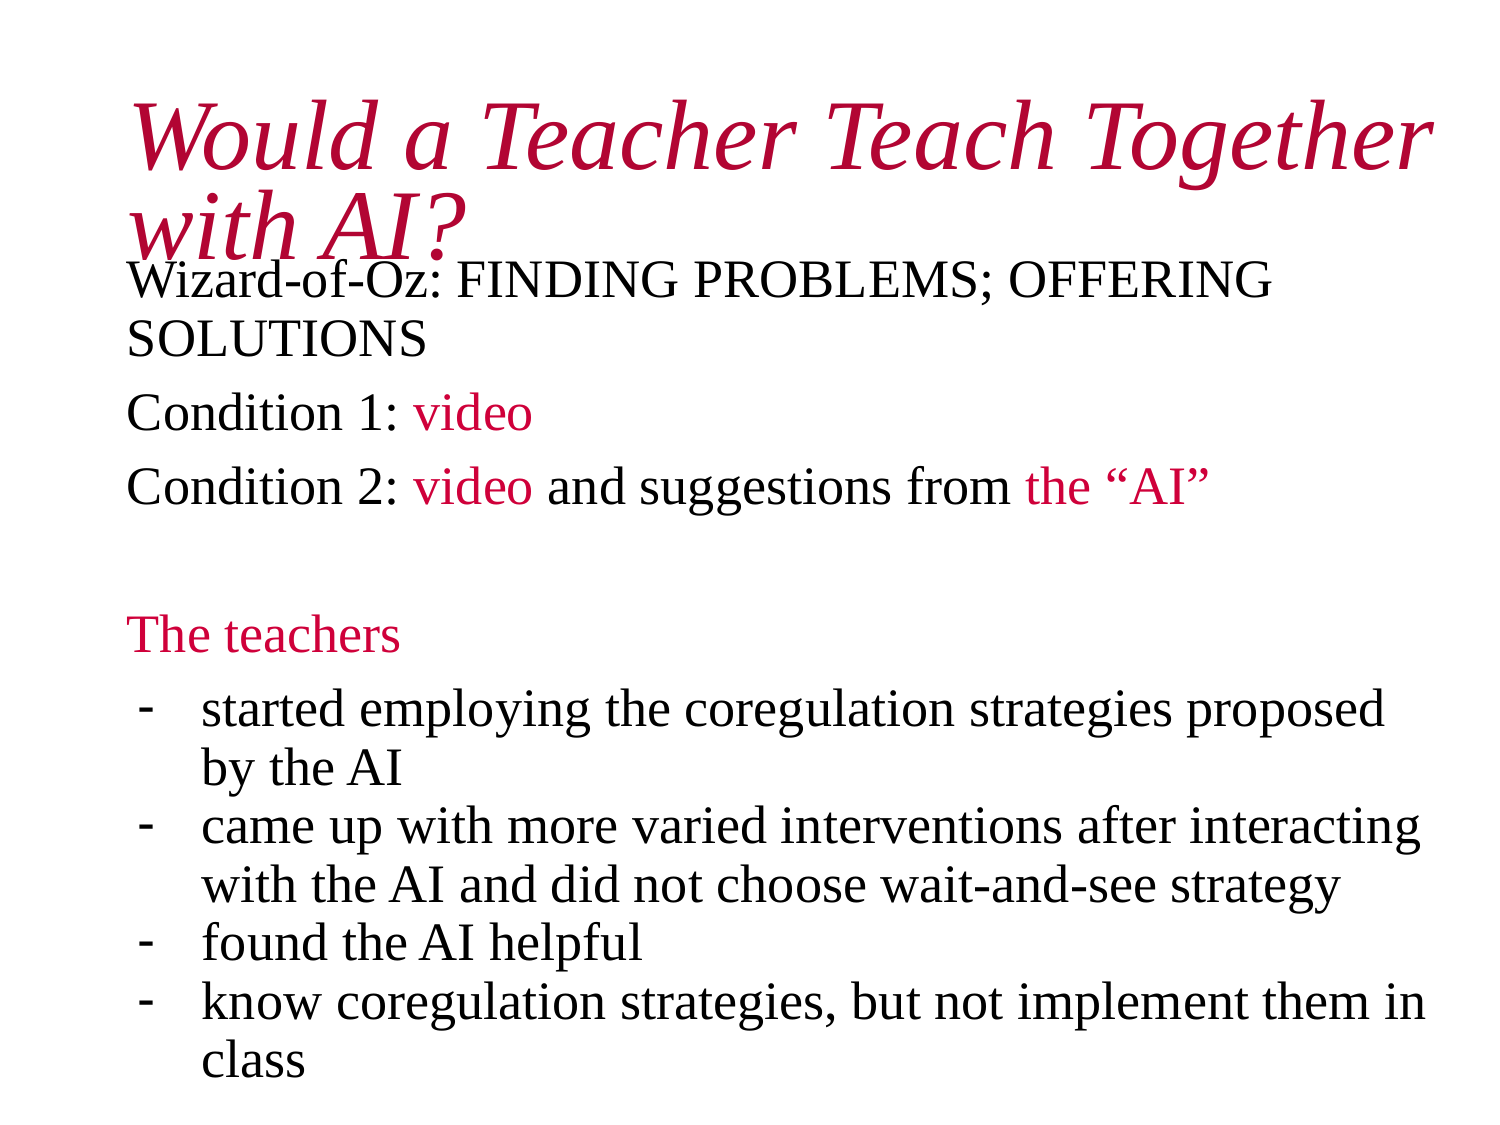

# Would a Teacher Teach Together with AI?
Wizard-of-Oz: FINDING PROBLEMS; OFFERING SOLUTIONS
Condition 1: video
Condition 2: video and suggestions from the “AI”

The teachers
started employing the coregulation strategies proposed by the AI
came up with more varied interventions after interacting with the AI and did not choose wait-and-see strategy
found the AI helpful
know coregulation strategies, but not implement them in class